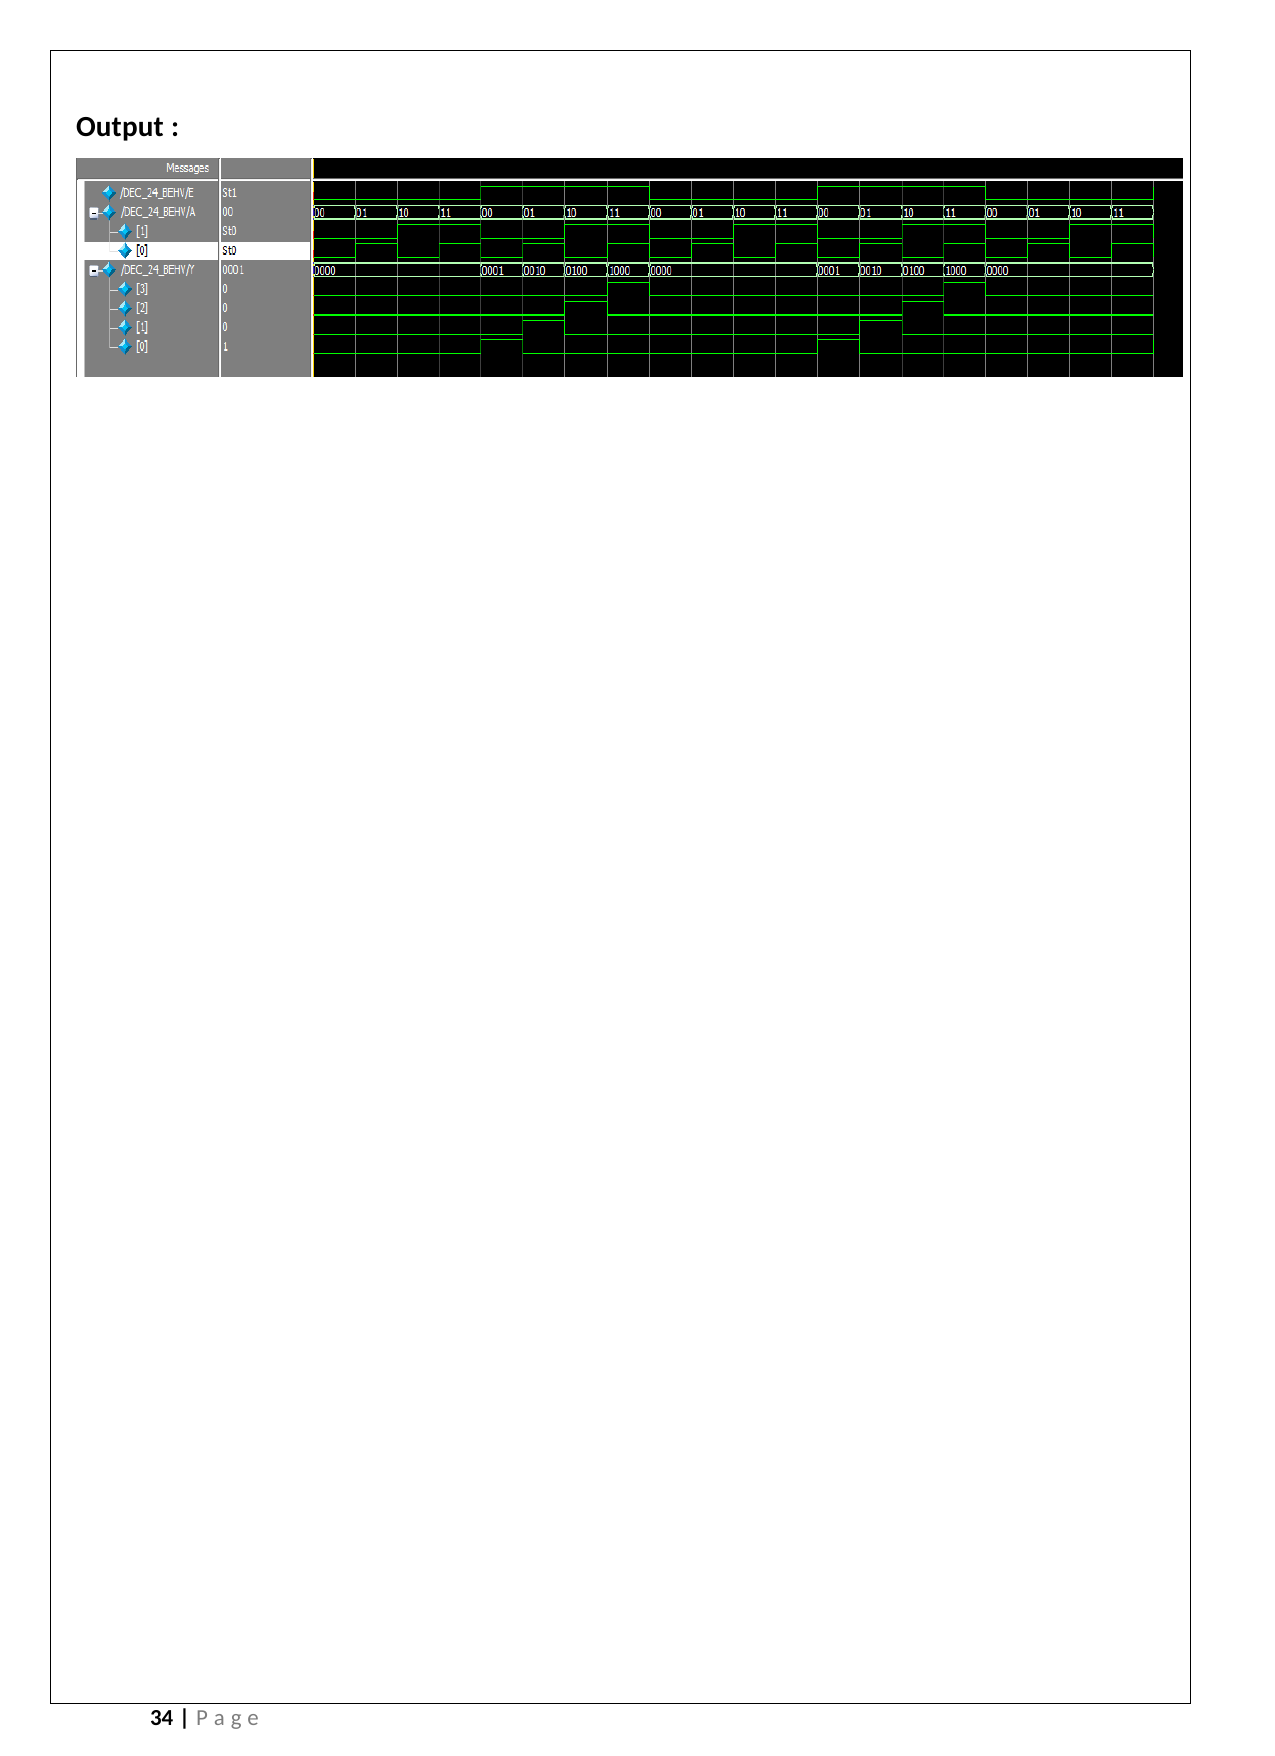

Output :

34 | P a g e